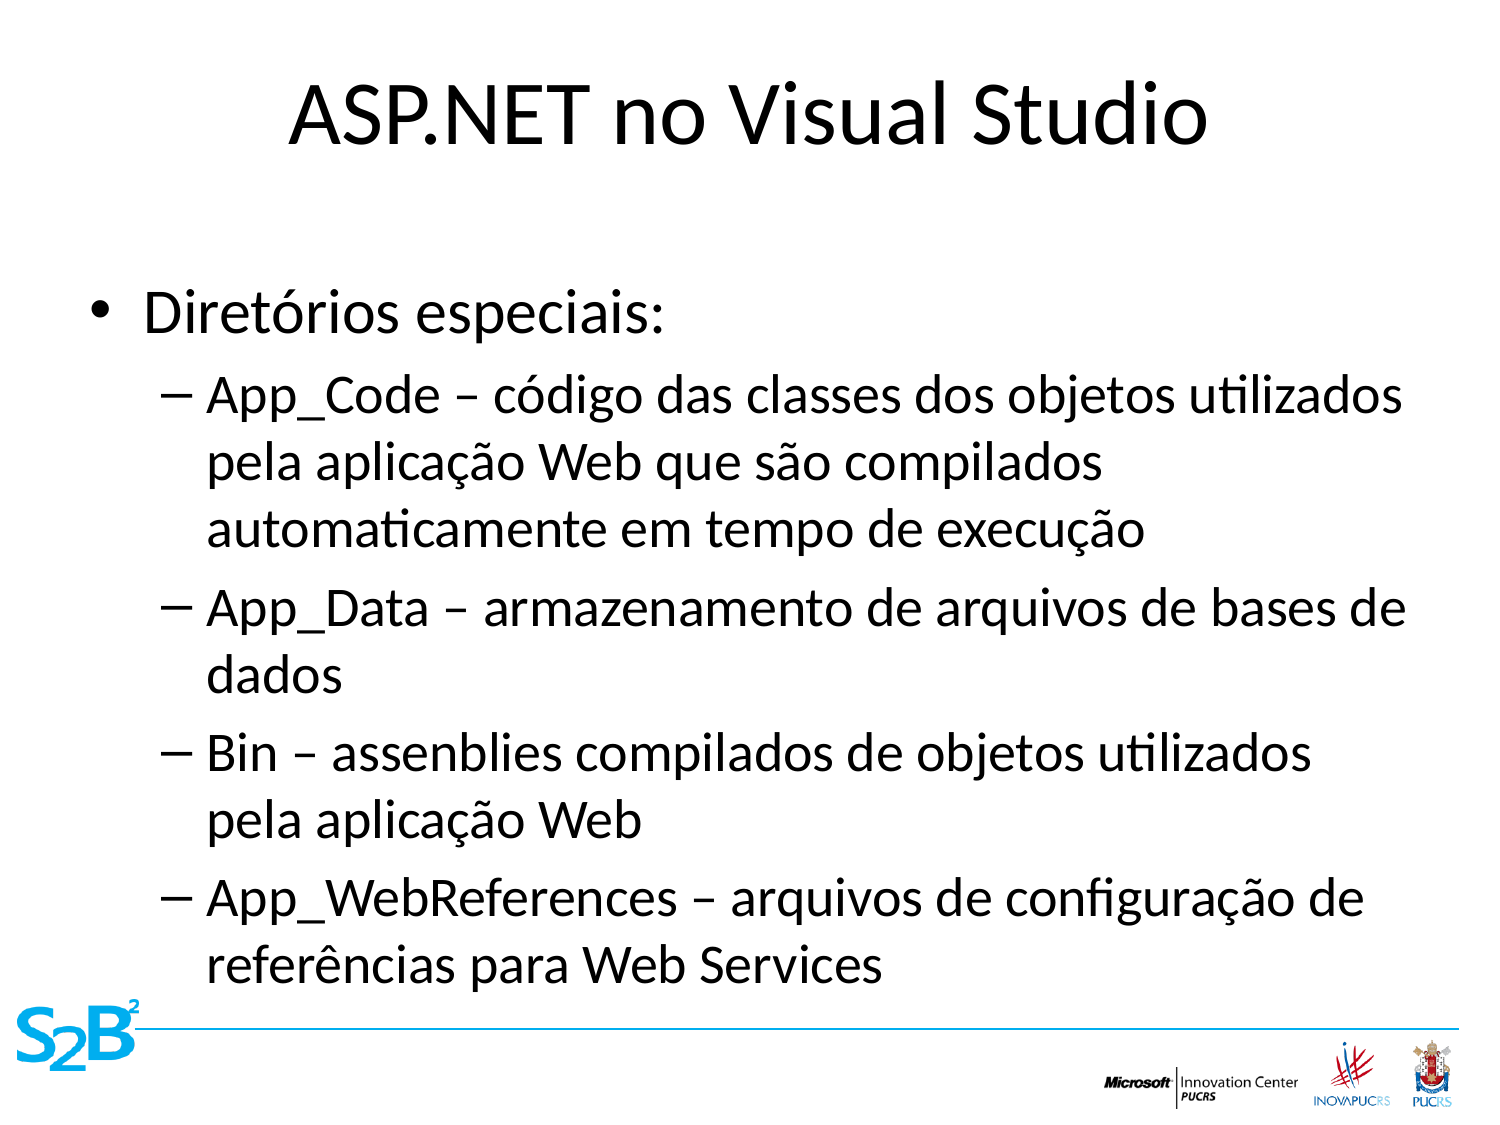

# ASP.NET no Visual Studio
Diretórios especiais:
App_Code – código das classes dos objetos utilizados pela aplicação Web que são compilados automaticamente em tempo de execução
App_Data – armazenamento de arquivos de bases de dados
Bin – assenblies compilados de objetos utilizados pela aplicação Web
App_WebReferences – arquivos de configuração de referências para Web Services